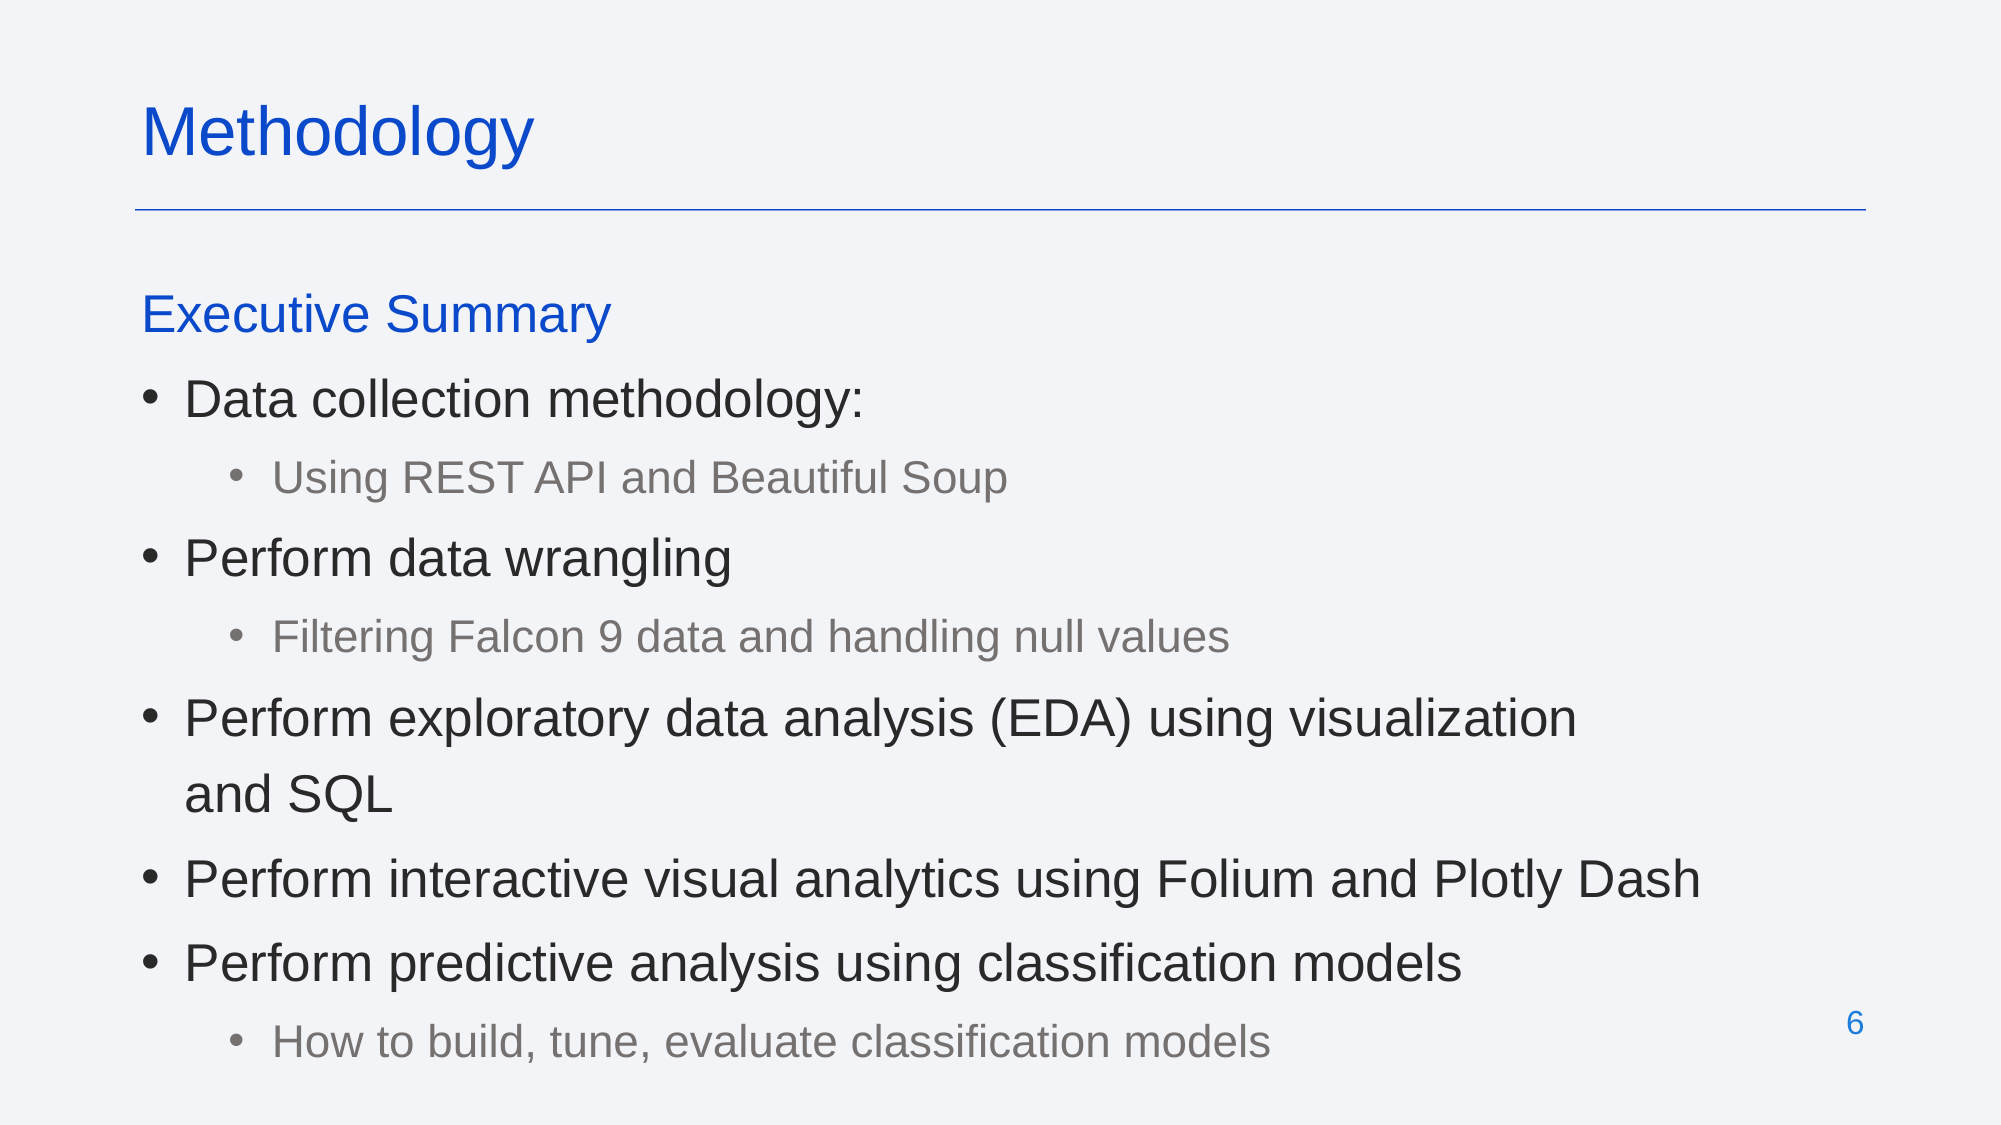

Methodology
Executive Summary
Data collection methodology:
Using REST API and Beautiful Soup
Perform data wrangling
Filtering Falcon 9 data and handling null values
Perform exploratory data analysis (EDA) using visualization and SQL
Perform interactive visual analytics using Folium and Plotly Dash
Perform predictive analysis using classification models
How to build, tune, evaluate classification models

6